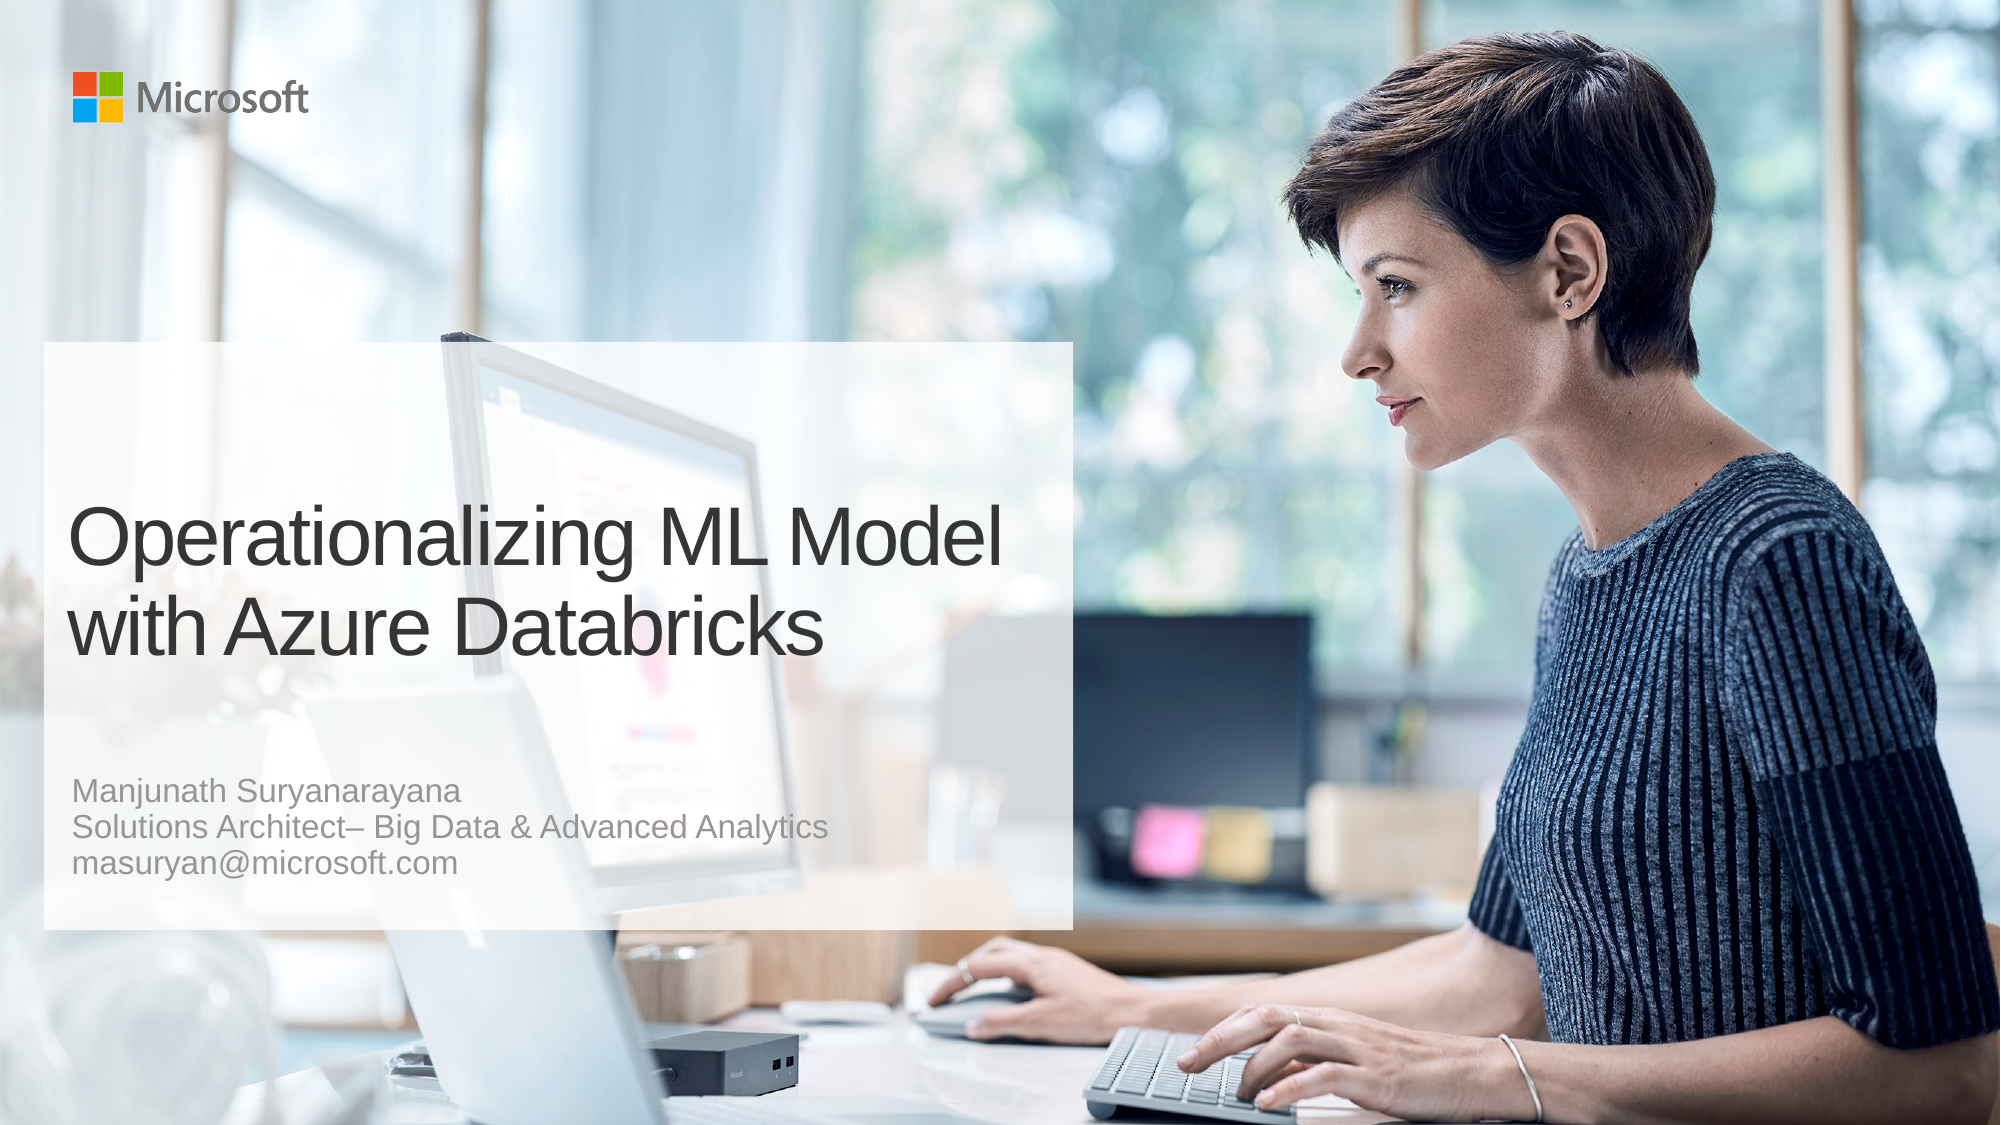

Operationalizing ML Model with Azure Databricks
Manjunath Suryanarayana
Solutions Architect– Big Data & Advanced Analytics
masuryan@microsoft.com